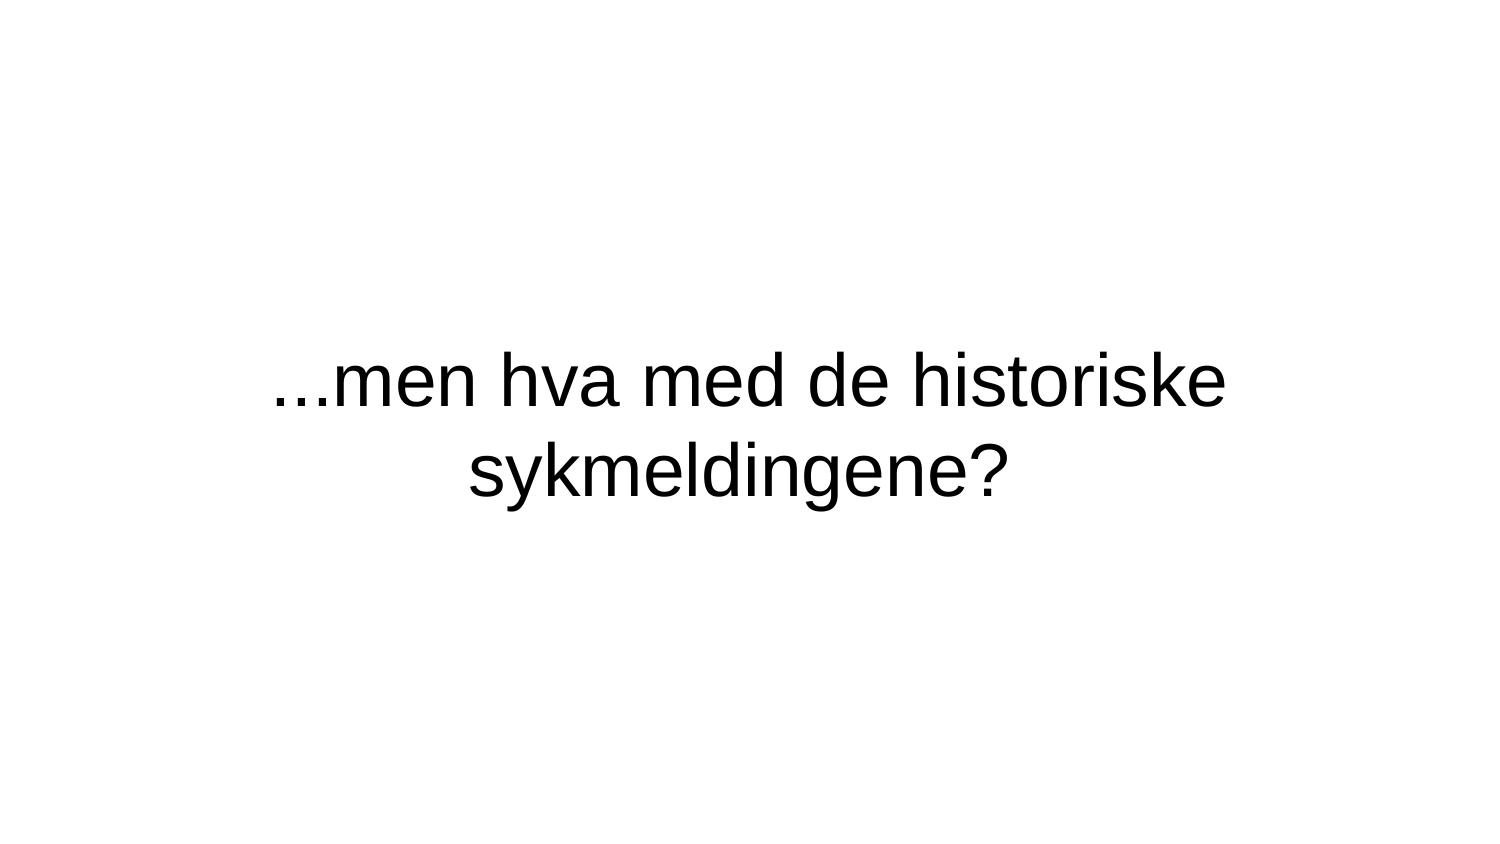

# ...men hva med de historiske sykmeldingene?